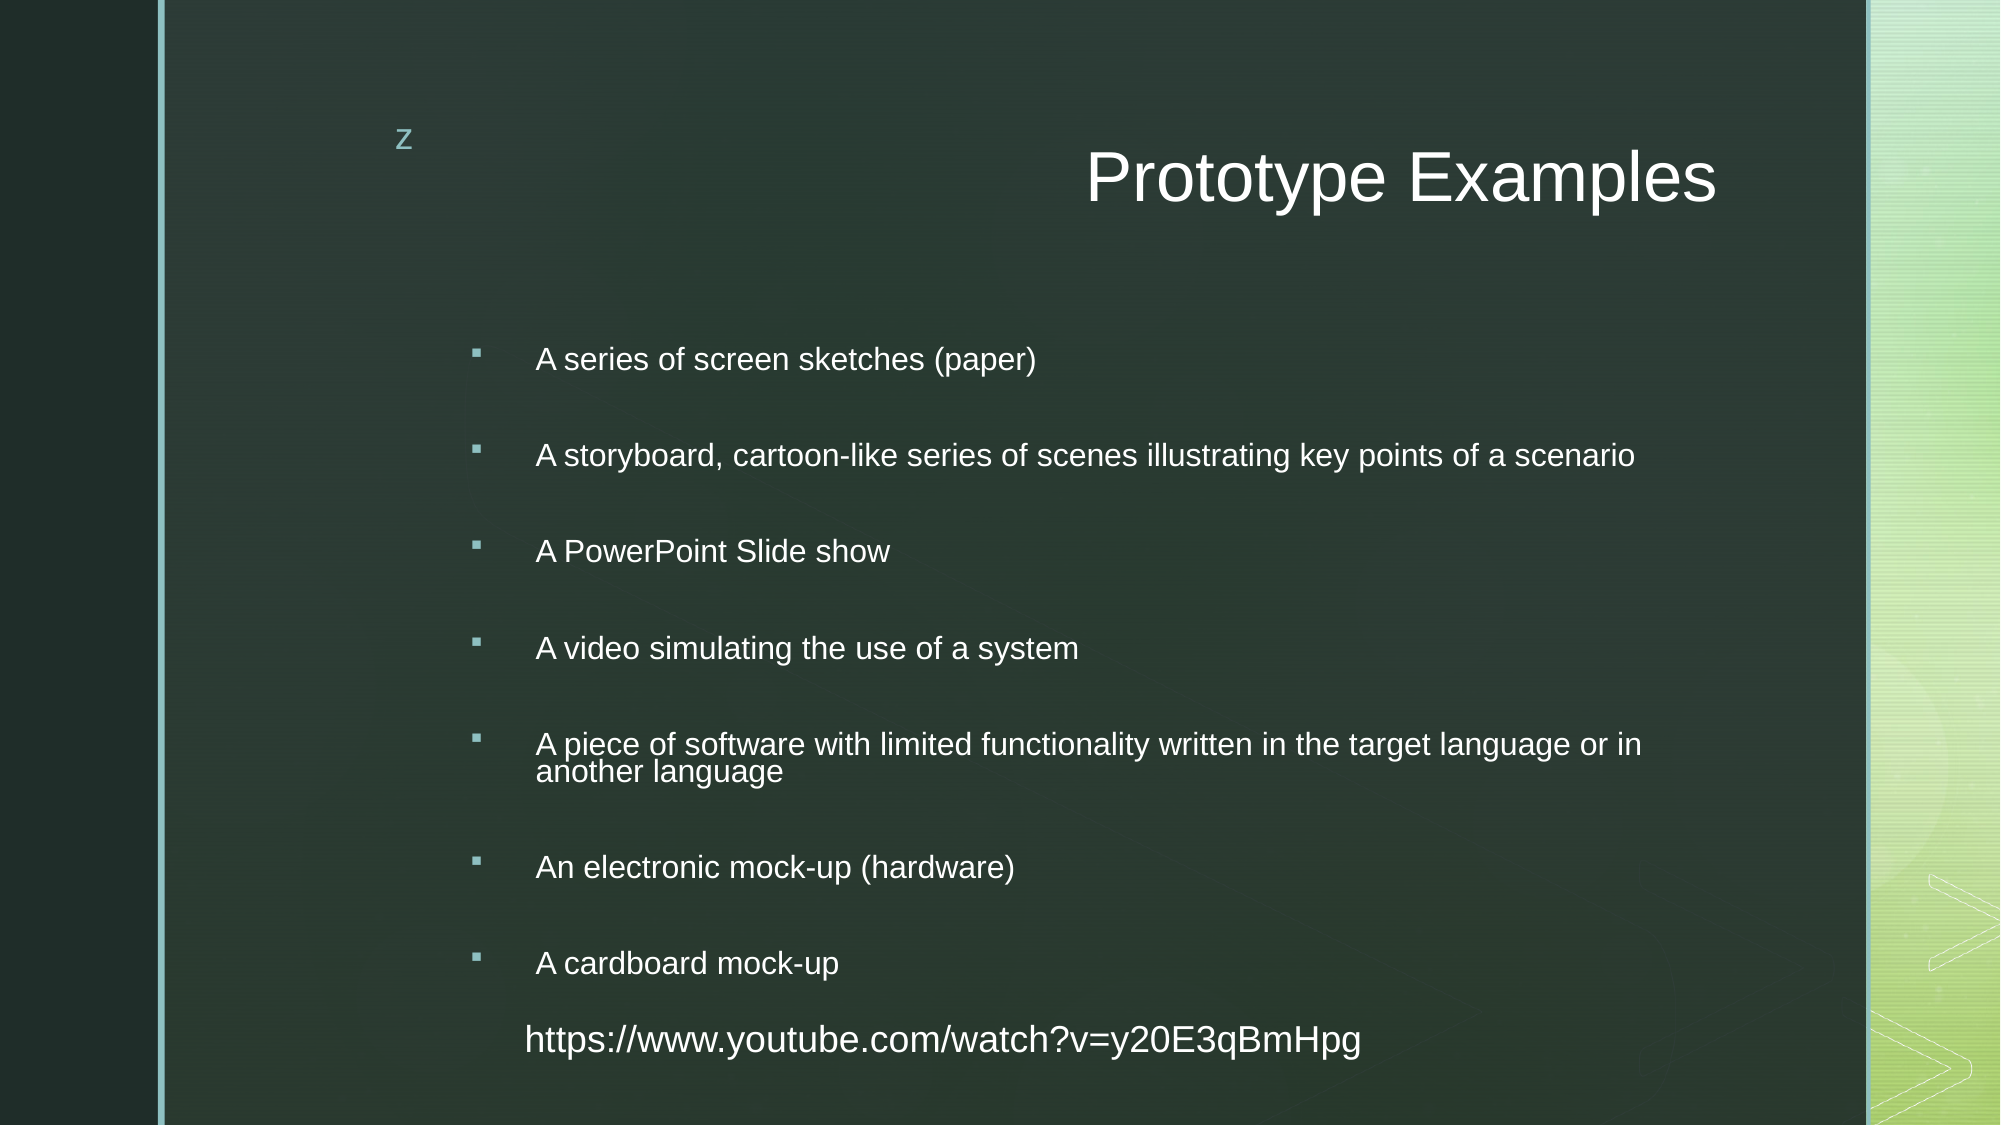

# Prototype Examples
A series of screen sketches (paper)

A storyboard, cartoon-like series of scenes illustrating key points of a scenario

A PowerPoint Slide show

A video simulating the use of a system

A piece of software with limited functionality written in the target language or in another language

An electronic mock-up (hardware)

A cardboard mock-up
https://www.youtube.com/watch?v=y20E3qBmHpg